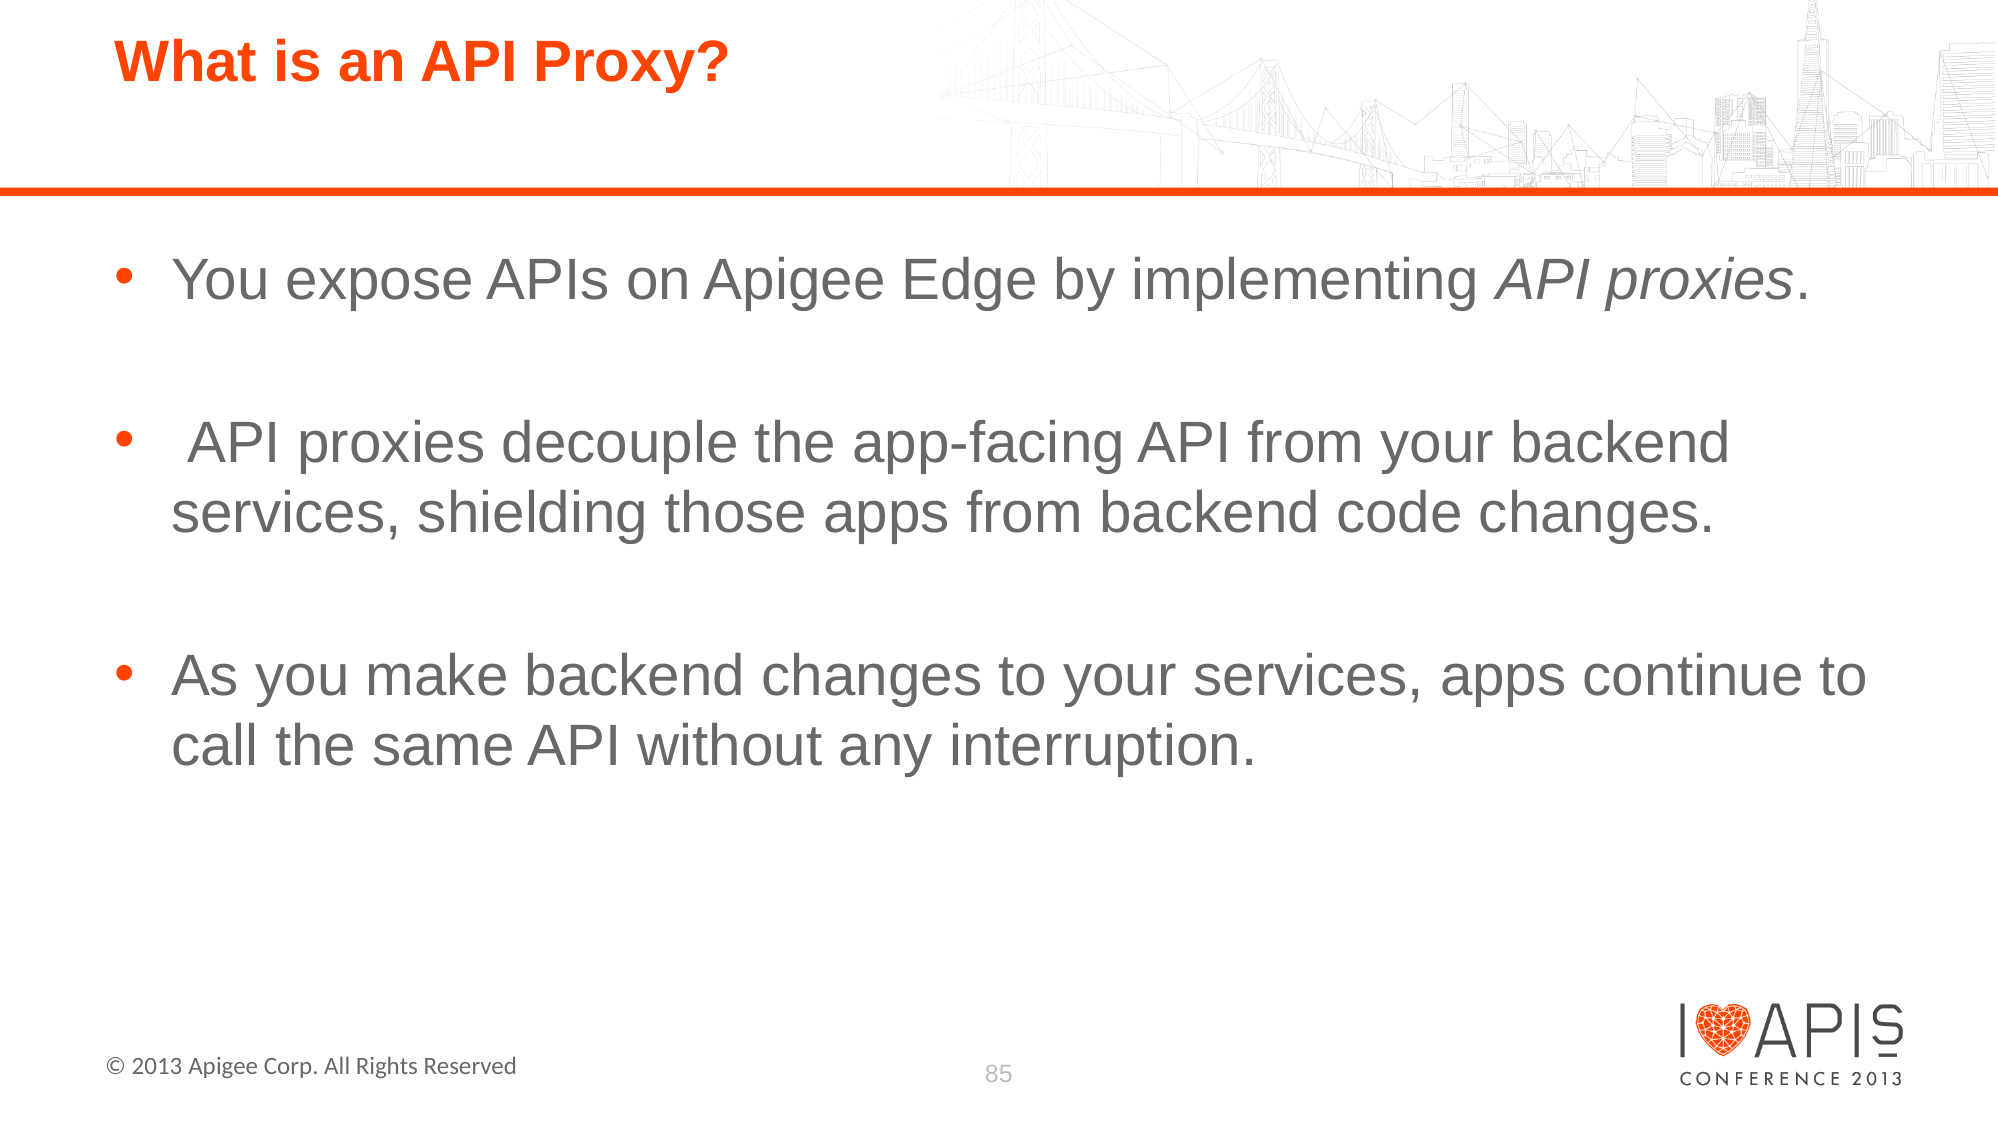

# What is an API Proxy?
You expose APIs on Apigee Edge by implementing API proxies.

 API proxies decouple the app-facing API from your backend services, shielding those apps from backend code changes.

As you make backend changes to your services, apps continue to call the same API without any interruption.
85